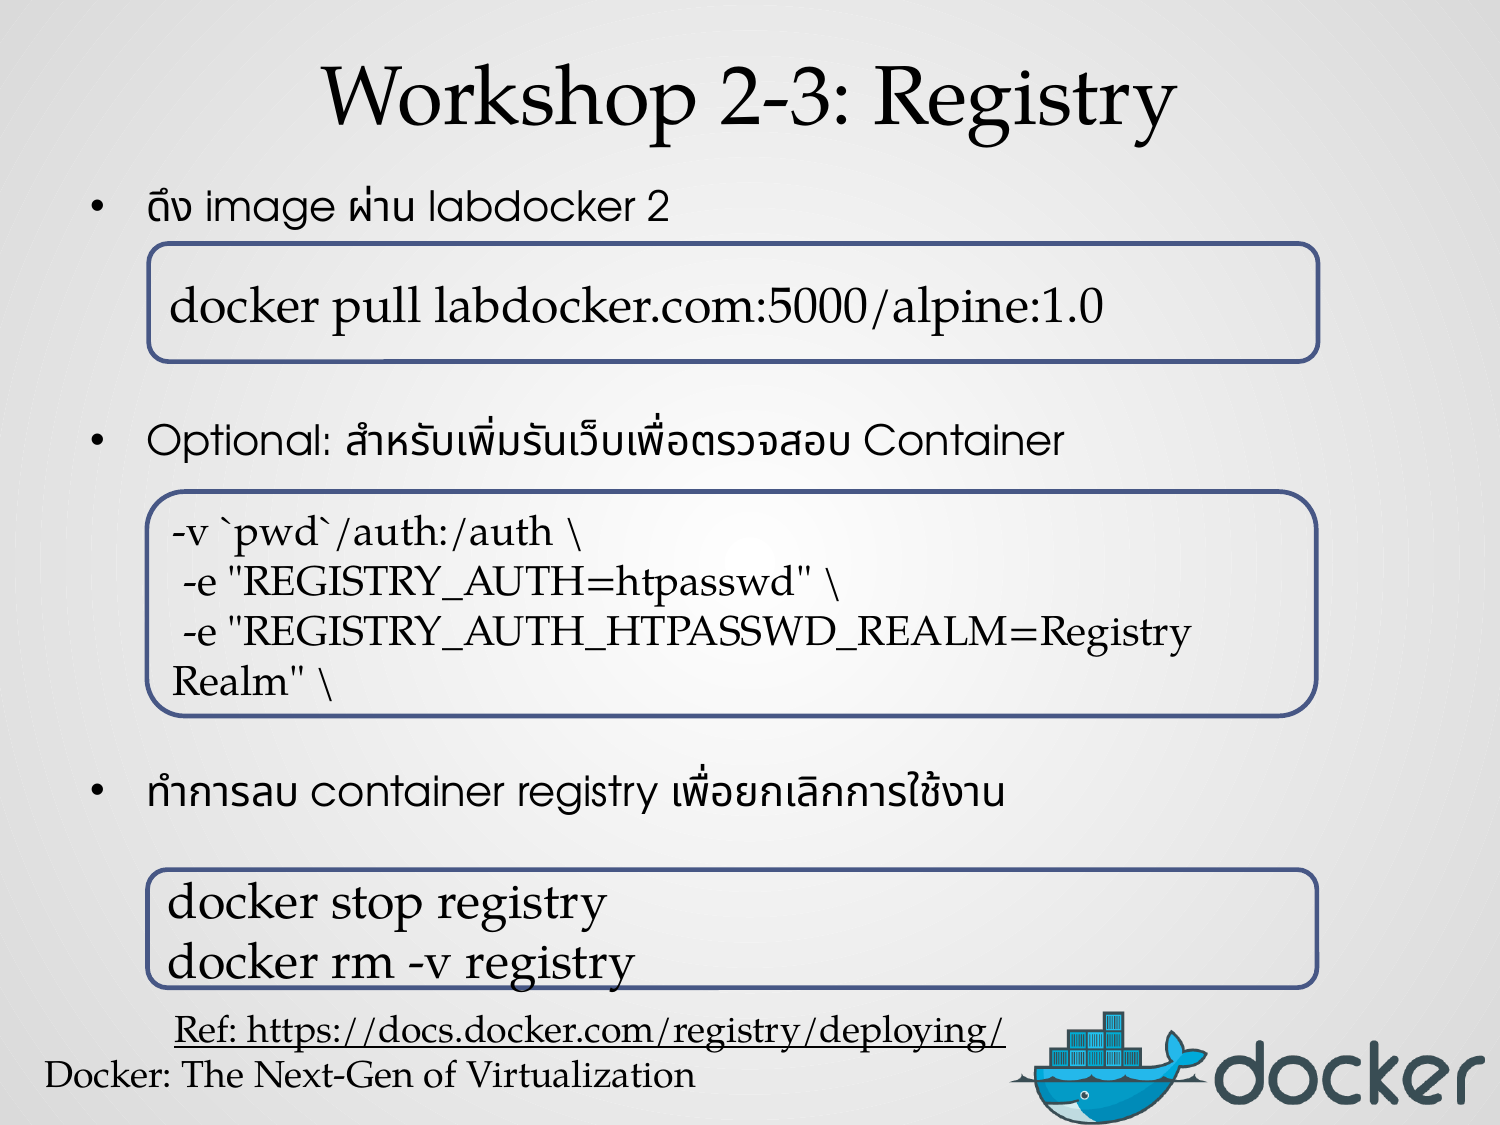

# Workshop 2-3: Registry
ดึง image ผ่าน labdocker 2

Optional: สำหรับเพิ่มรันเว็บเพื่อตรวจสอบ Container

ทำการลบ container registry เพื่อยกเลิกการใช้งาน
docker pull labdocker.com:5000/alpine:1.0
-v `pwd`/auth:/auth \
 -e "REGISTRY_AUTH=htpasswd" \
 -e "REGISTRY_AUTH_HTPASSWD_REALM=Registry Realm" \
docker stop registry
docker rm -v registry
Ref: https://docs.docker.com/registry/deploying/
Docker: The Next-Gen of Virtualization